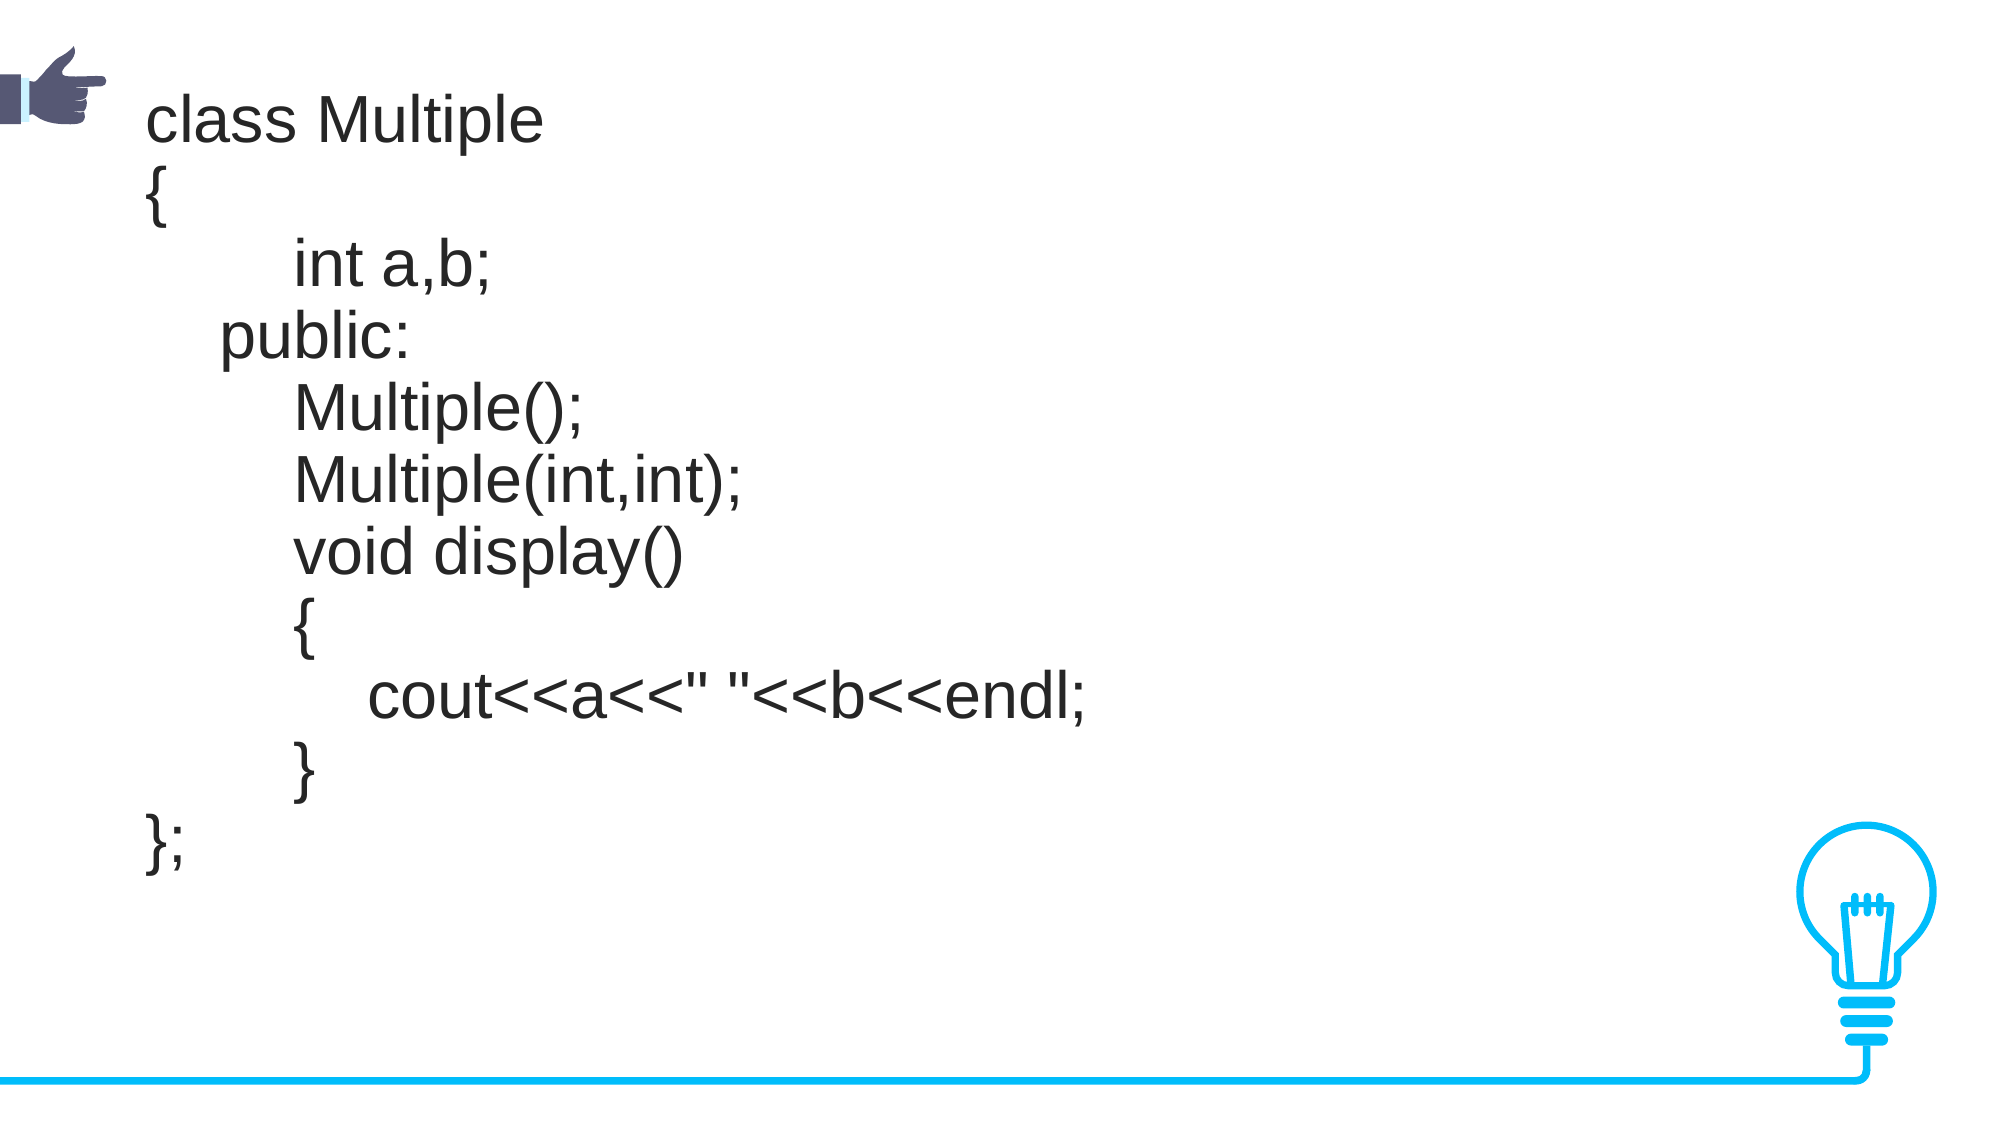

class Multiple
{
        int a,b;
    public:
        Multiple();
        Multiple(int,int);
        void display()
        {
            cout<<a<<" "<<b<<endl;
        }
};